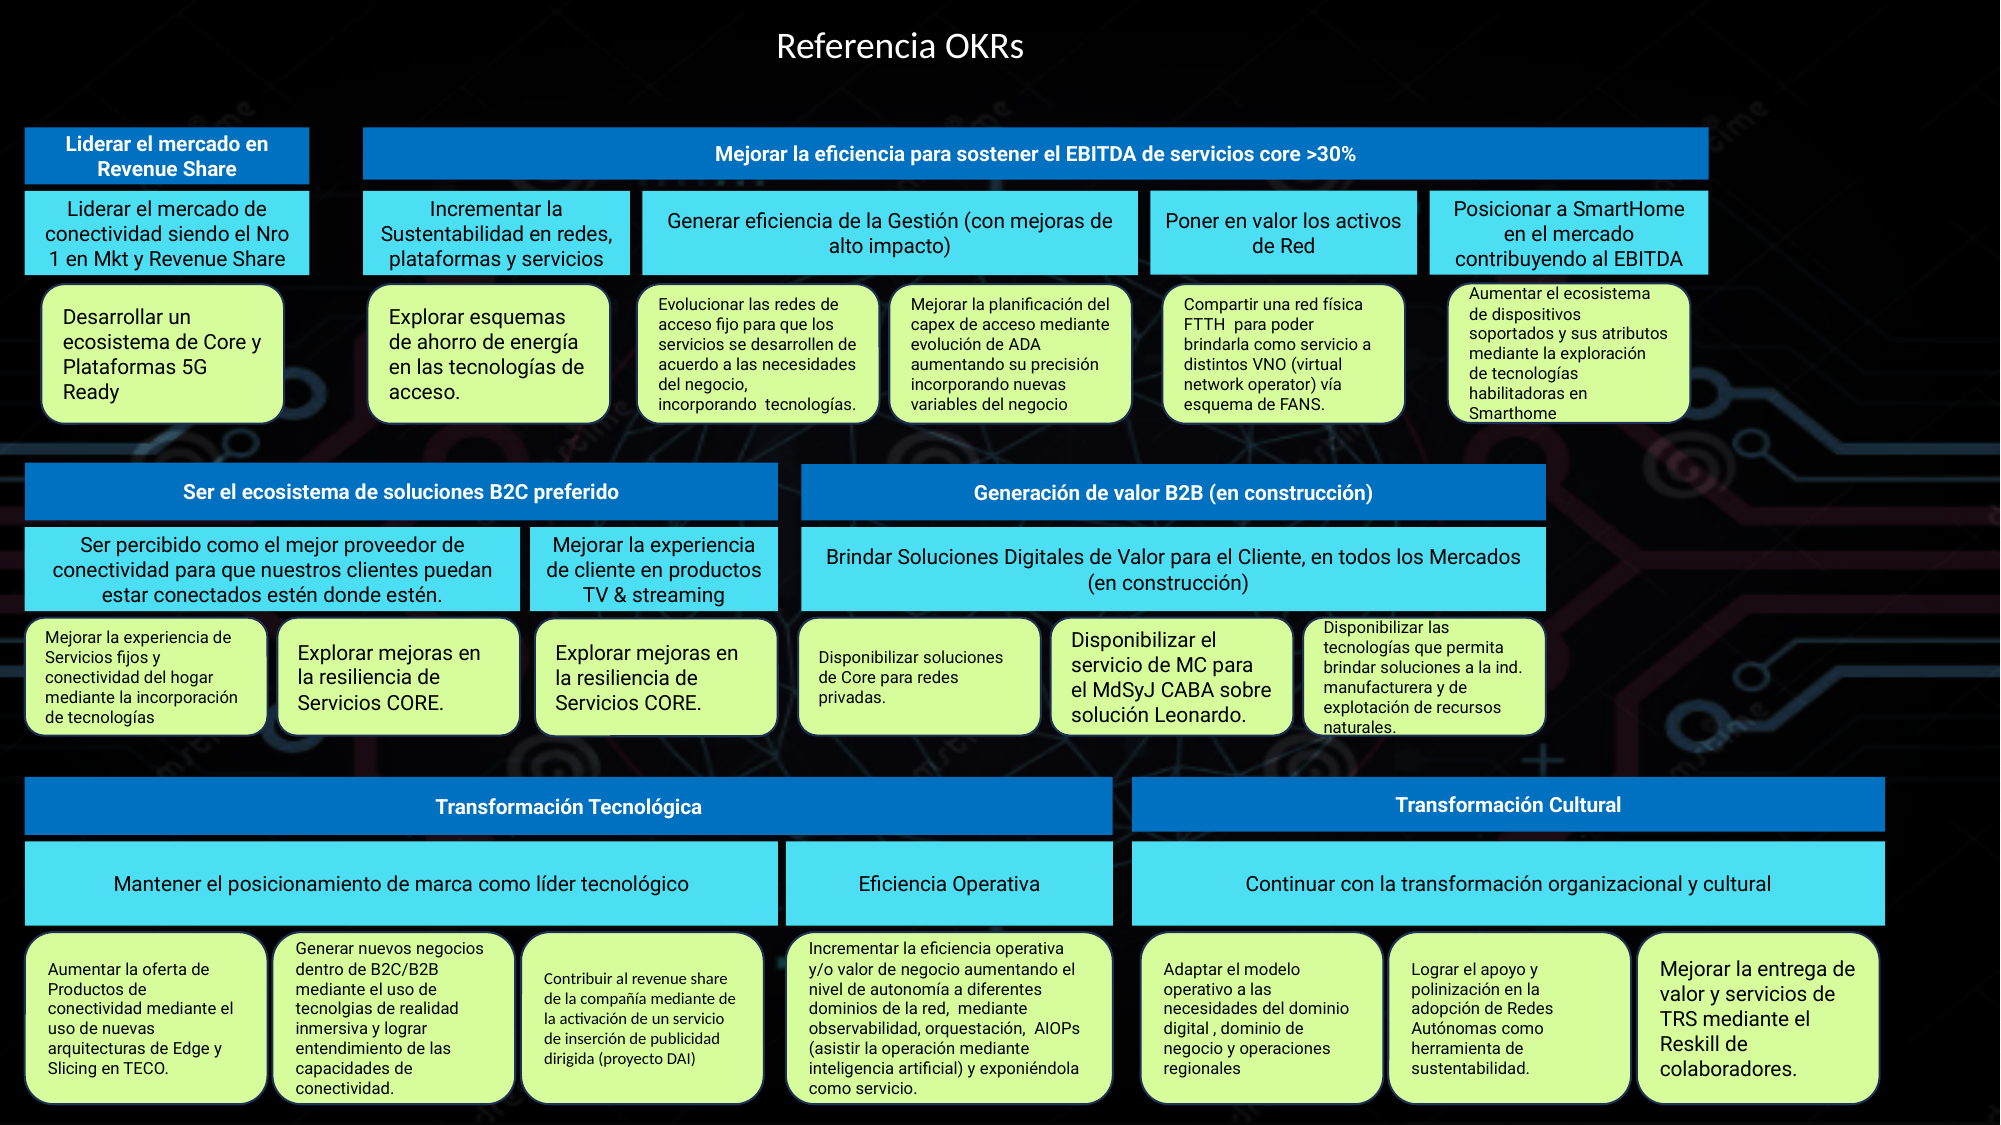

Referencia OKRs
Liderar el mercado en Revenue Share
Mejorar la eficiencia para sostener el EBITDA de servicios core >30%
Poner en valor los activos de Red
Posicionar a SmartHome en el mercado contribuyendo al EBITDA
Incrementar la Sustentabilidad en redes, plataformas y servicios
Generar eficiencia de la Gestión (con mejoras de alto impacto)
Liderar el mercado de conectividad siendo el Nro 1 en Mkt y Revenue Share
Aumentar el ecosistema de dispositivos soportados y sus atributos mediante la exploración de tecnologías habilitadoras en Smarthome
Explorar esquemas de ahorro de energía en las tecnologías de acceso.
Evolucionar las redes de acceso fijo para que los servicios se desarrollen de acuerdo a las necesidades del negocio,  incorporando  tecnologías.
Mejorar la planificación del capex de acceso mediante evolución de ADA aumentando su precisión incorporando nuevas variables del negocio
Compartir una red física FTTH  para poder brindarla como servicio a distintos VNO (virtual network operator) vía esquema de FANS.
Desarrollar un ecosistema de Core y Plataformas 5G Ready
Ser el ecosistema de soluciones B2C preferido
Generación de valor B2B (en construcción)
Ser percibido como el mejor proveedor de conectividad para que nuestros clientes puedan estar conectados estén donde estén.
Mejorar la experiencia de cliente en productos TV & streaming
Brindar Soluciones Digitales de Valor para el Cliente, en todos los Mercados (en construcción)
Mejorar la experiencia de Servicios fijos y conectividad del hogar  mediante la incorporación de tecnologías
Explorar mejoras en la resiliencia de Servicios CORE.
Disponibilizar soluciones de Core para redes privadas.
Disponibilizar el servicio de MC para el MdSyJ CABA sobre solución Leonardo.
Disponibilizar las tecnologías que permita brindar soluciones a la ind. manufacturera y de explotación de recursos naturales.
Explorar mejoras en la resiliencia de Servicios CORE.
Transformación Tecnológica
Transformación Cultural
Mantener el posicionamiento de marca como líder tecnológico
Eficiencia Operativa
Continuar con la transformación organizacional y cultural
Incrementar la eficiencia operativa y/o valor de negocio aumentando el nivel de autonomía a diferentes dominios de la red,  mediante observabilidad, orquestación,  AIOPs (asistir la operación mediante inteligencia artificial) y exponiéndola como servicio.
Aumentar la oferta de Productos de conectividad mediante el uso de nuevas arquitecturas de Edge y Slicing en TECO.
Generar nuevos negocios dentro de B2C/B2B mediante el uso de tecnolgias de realidad inmersiva y lograr entendimiento de las capacidades de conectividad.
Contribuir al revenue share de la compañía mediante de la activación de un servicio de inserción de publicidad dirigida (proyecto DAI)
Adaptar el modelo operativo a las necesidades del dominio digital , dominio de negocio y operaciones regionales
Lograr el apoyo y polinización en la adopción de Redes Autónomas como herramienta de sustentabilidad.
Mejorar la entrega de valor y servicios de TRS mediante el Reskill de colaboradores.